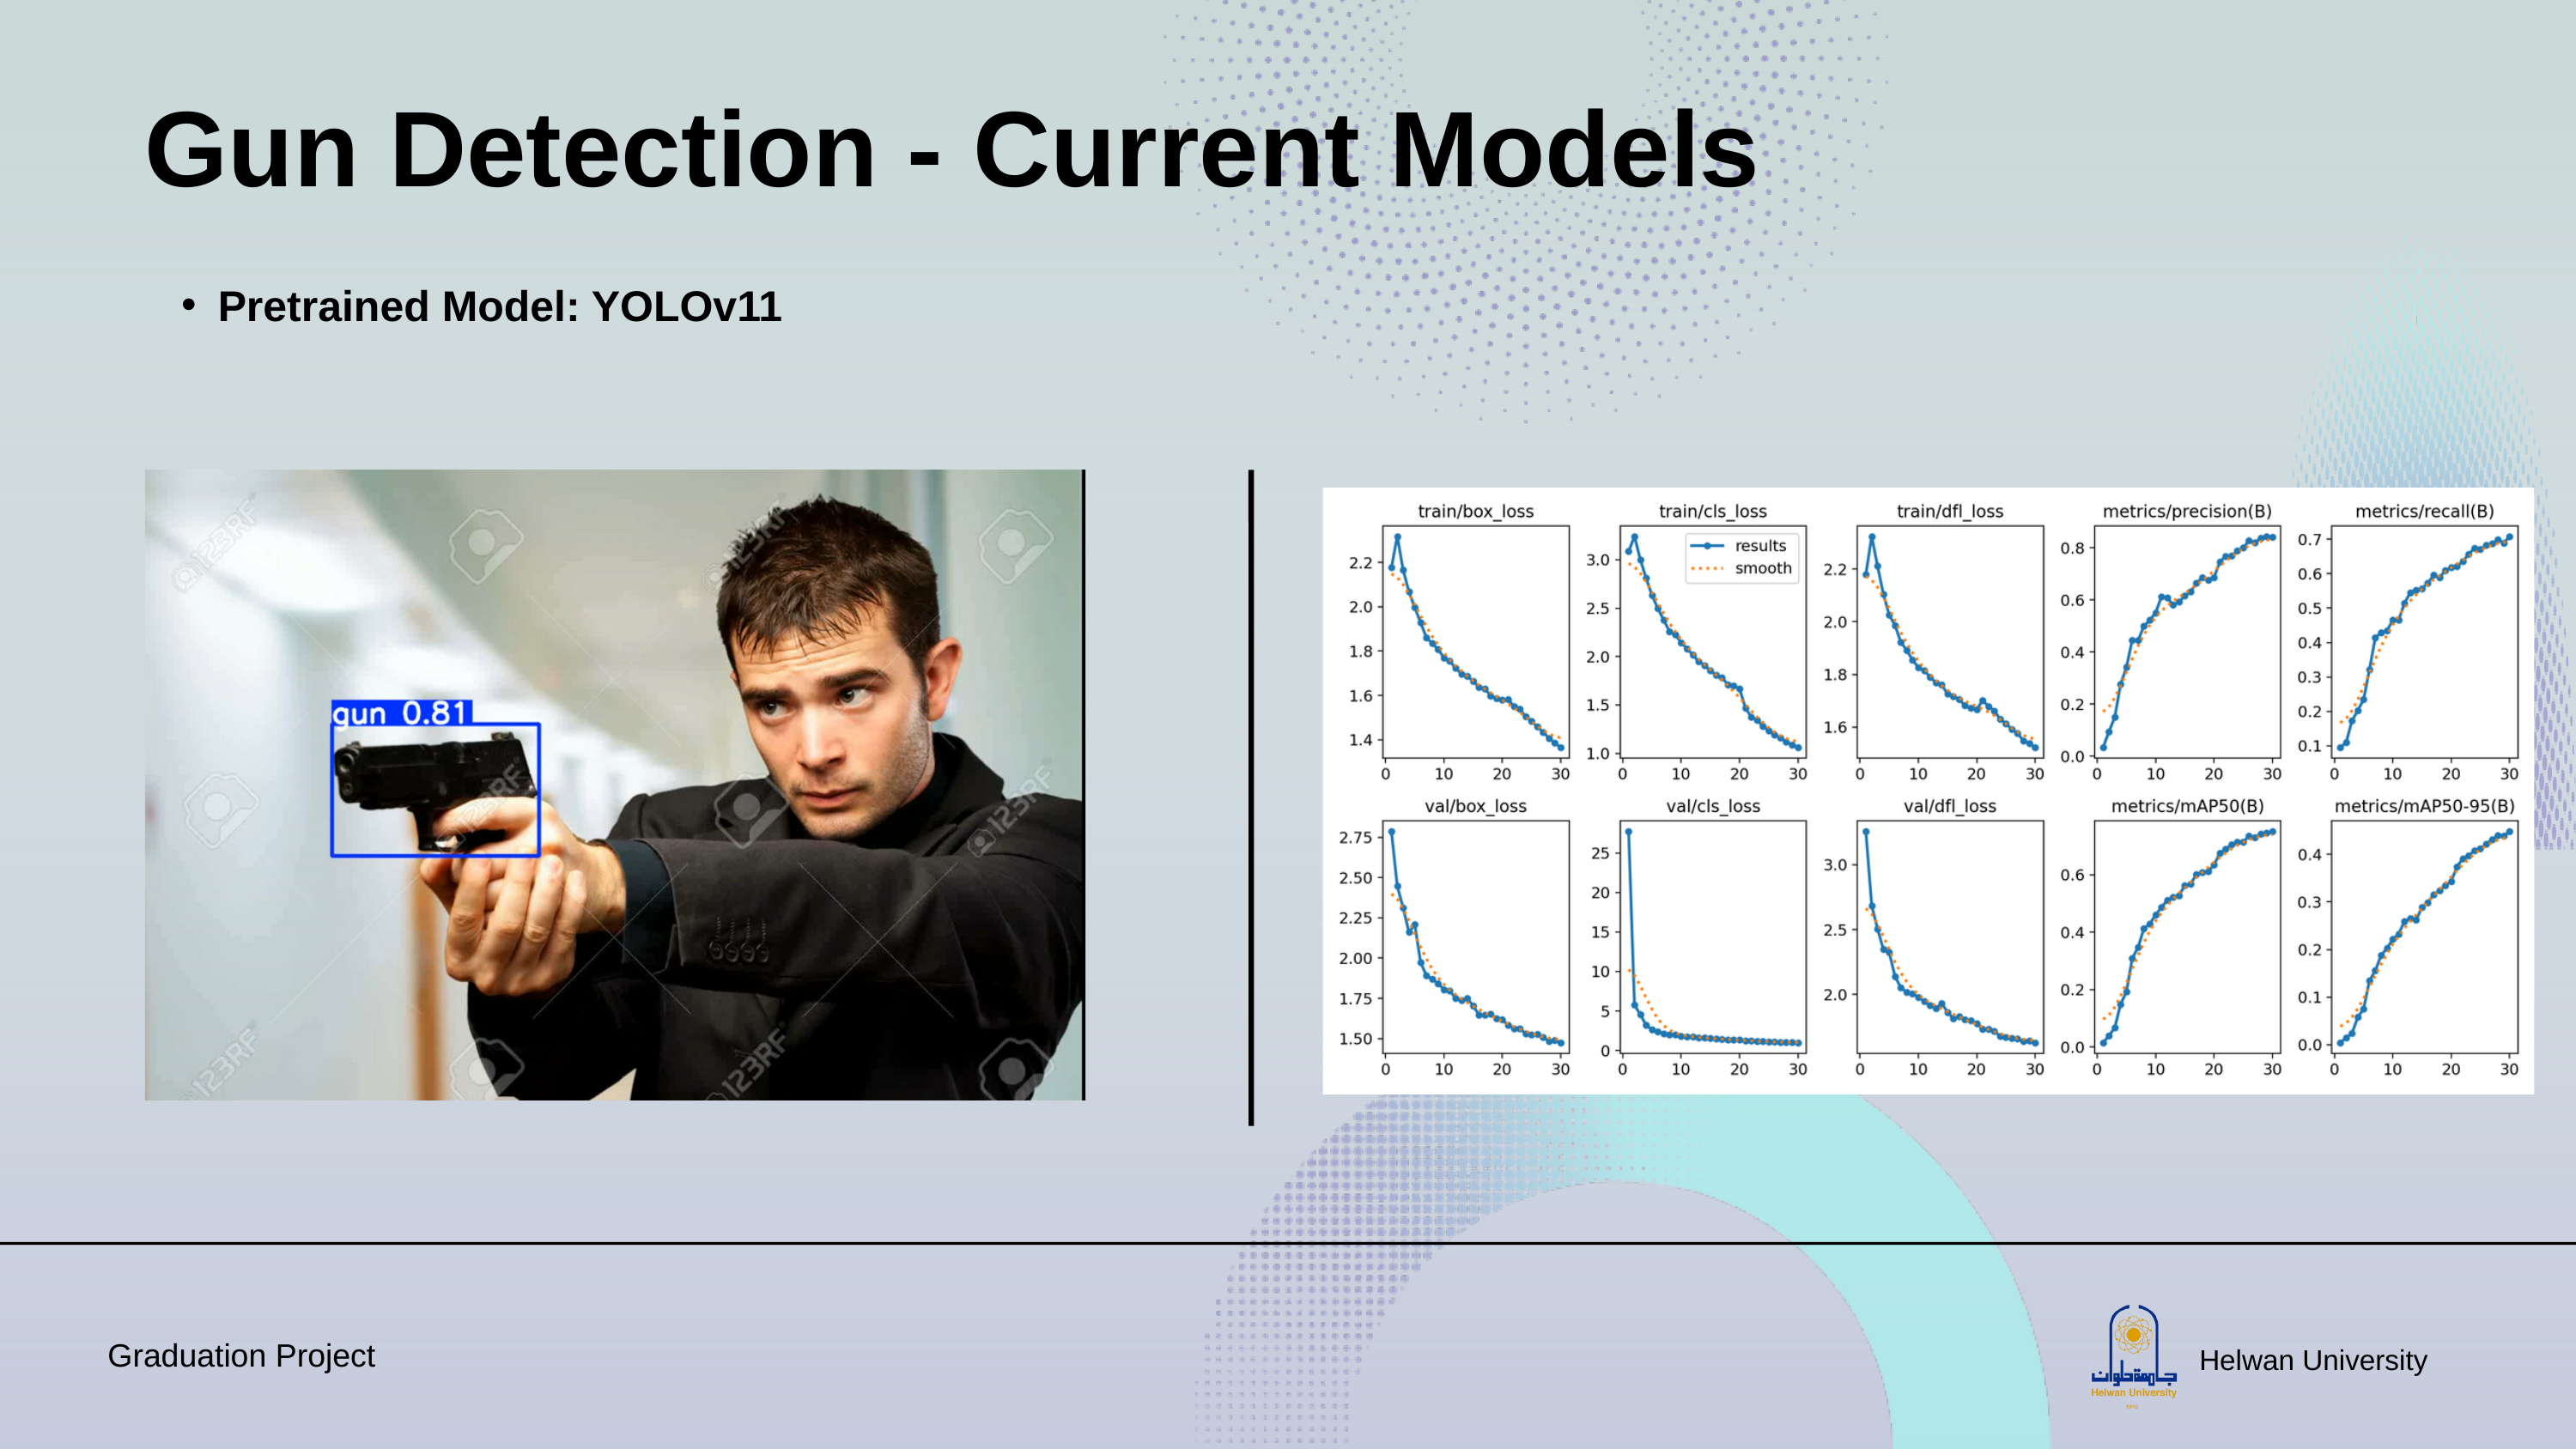

Gun Detection - Current Models
Pretrained Model: YOLOv11

Helwan University
Graduation Project